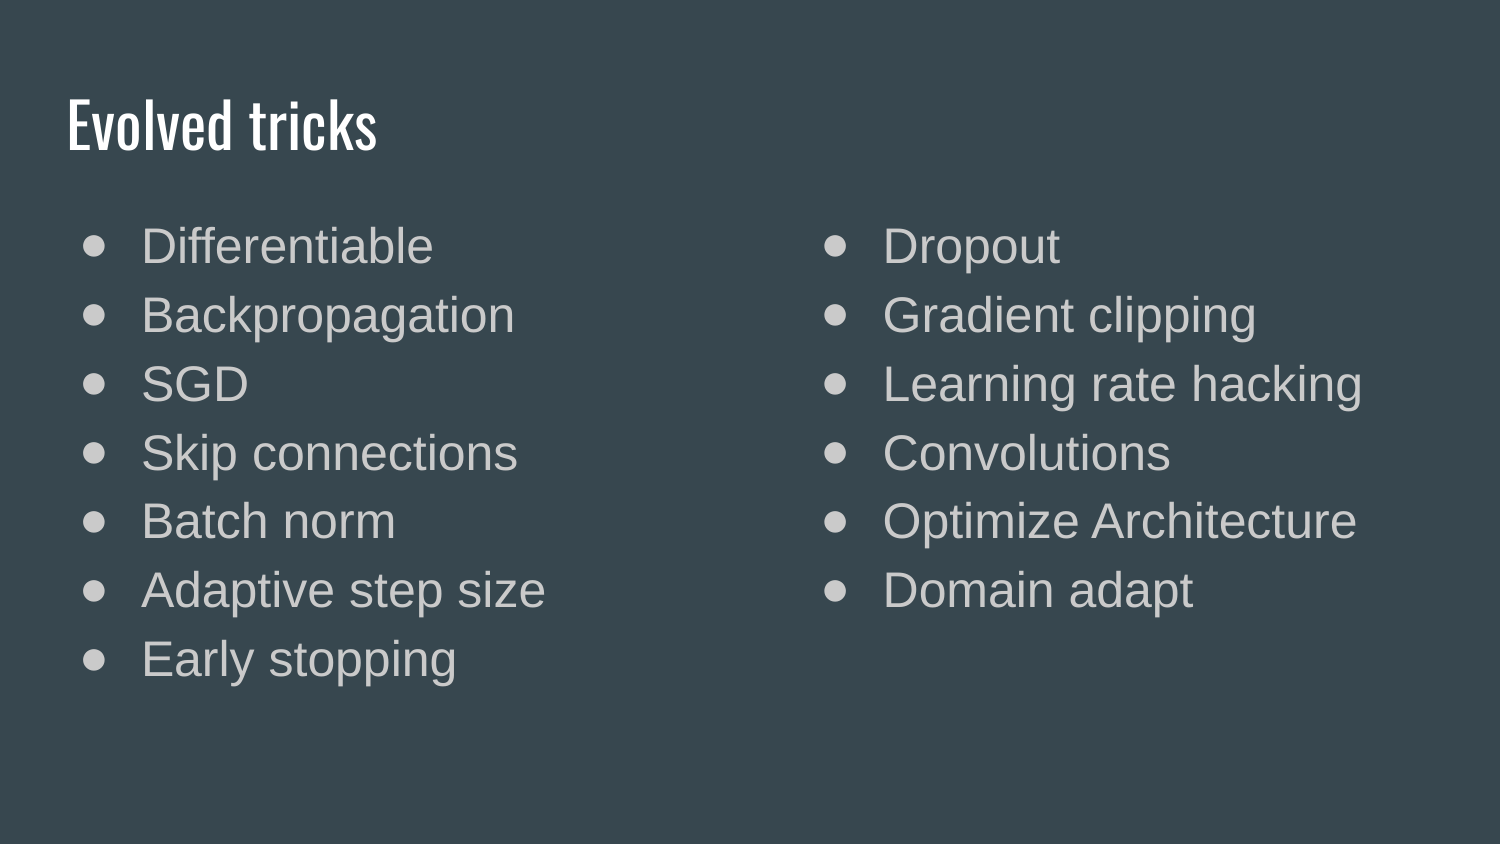

# Evolved tricks
Differentiable
Backpropagation
SGD
Skip connections
Batch norm
Adaptive step size
Early stopping

Dropout
Gradient clipping
Learning rate hacking
Convolutions
Optimize Architecture
Domain adapt